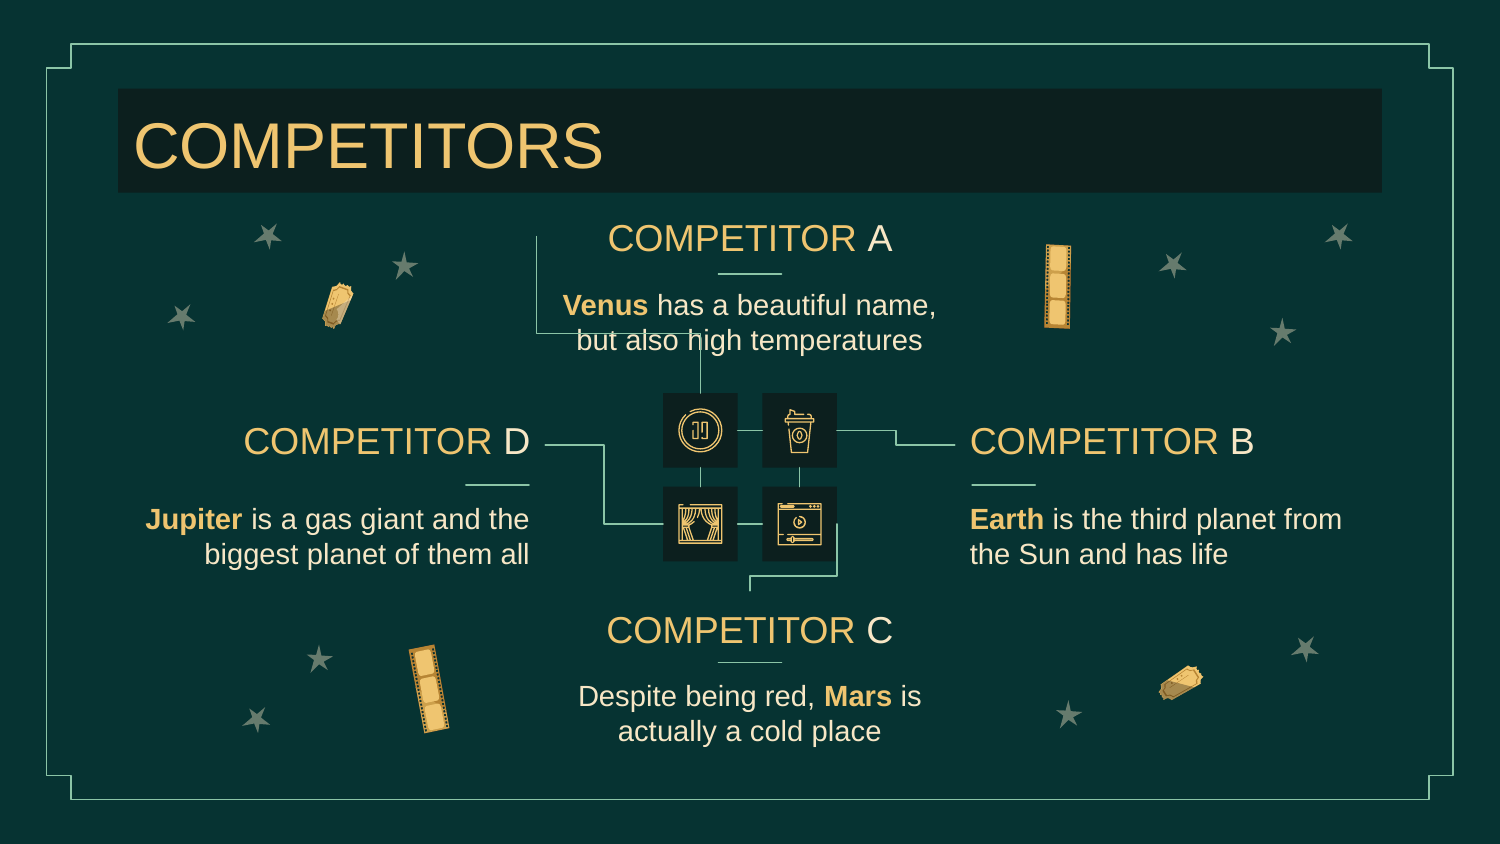

COMPETITORS
COMPETITOR A

Venus has a beautiful name, but also high temperatures

# COMPETITOR D
COMPETITOR B

Jupiter is a gas giant and the biggest planet of them all
Earth is the third planet from the Sun and has life

COMPETITOR C

Despite being red, Mars is actually a cold place